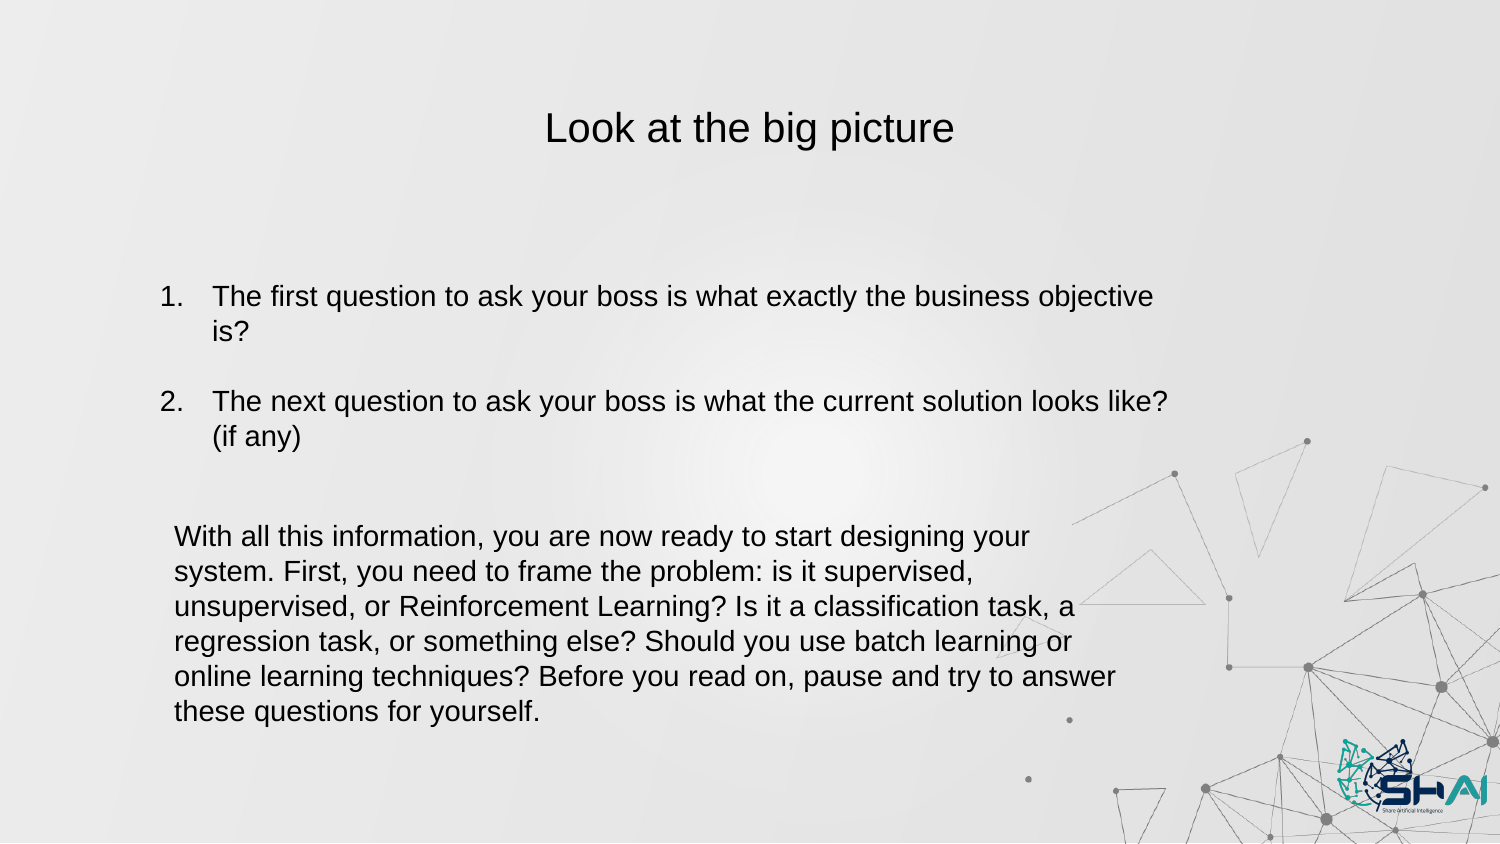

Look at the big picture
The first question to ask your boss is what exactly the business objective is?

The next question to ask your boss is what the current solution looks like? (if any)
With all this information, you are now ready to start designing your system. First, you need to frame the problem: is it supervised, unsupervised, or Reinforcement Learning? Is it a classification task, a regression task, or something else? Should you use batch learning or online learning techniques? Before you read on, pause and try to answer these questions for yourself.